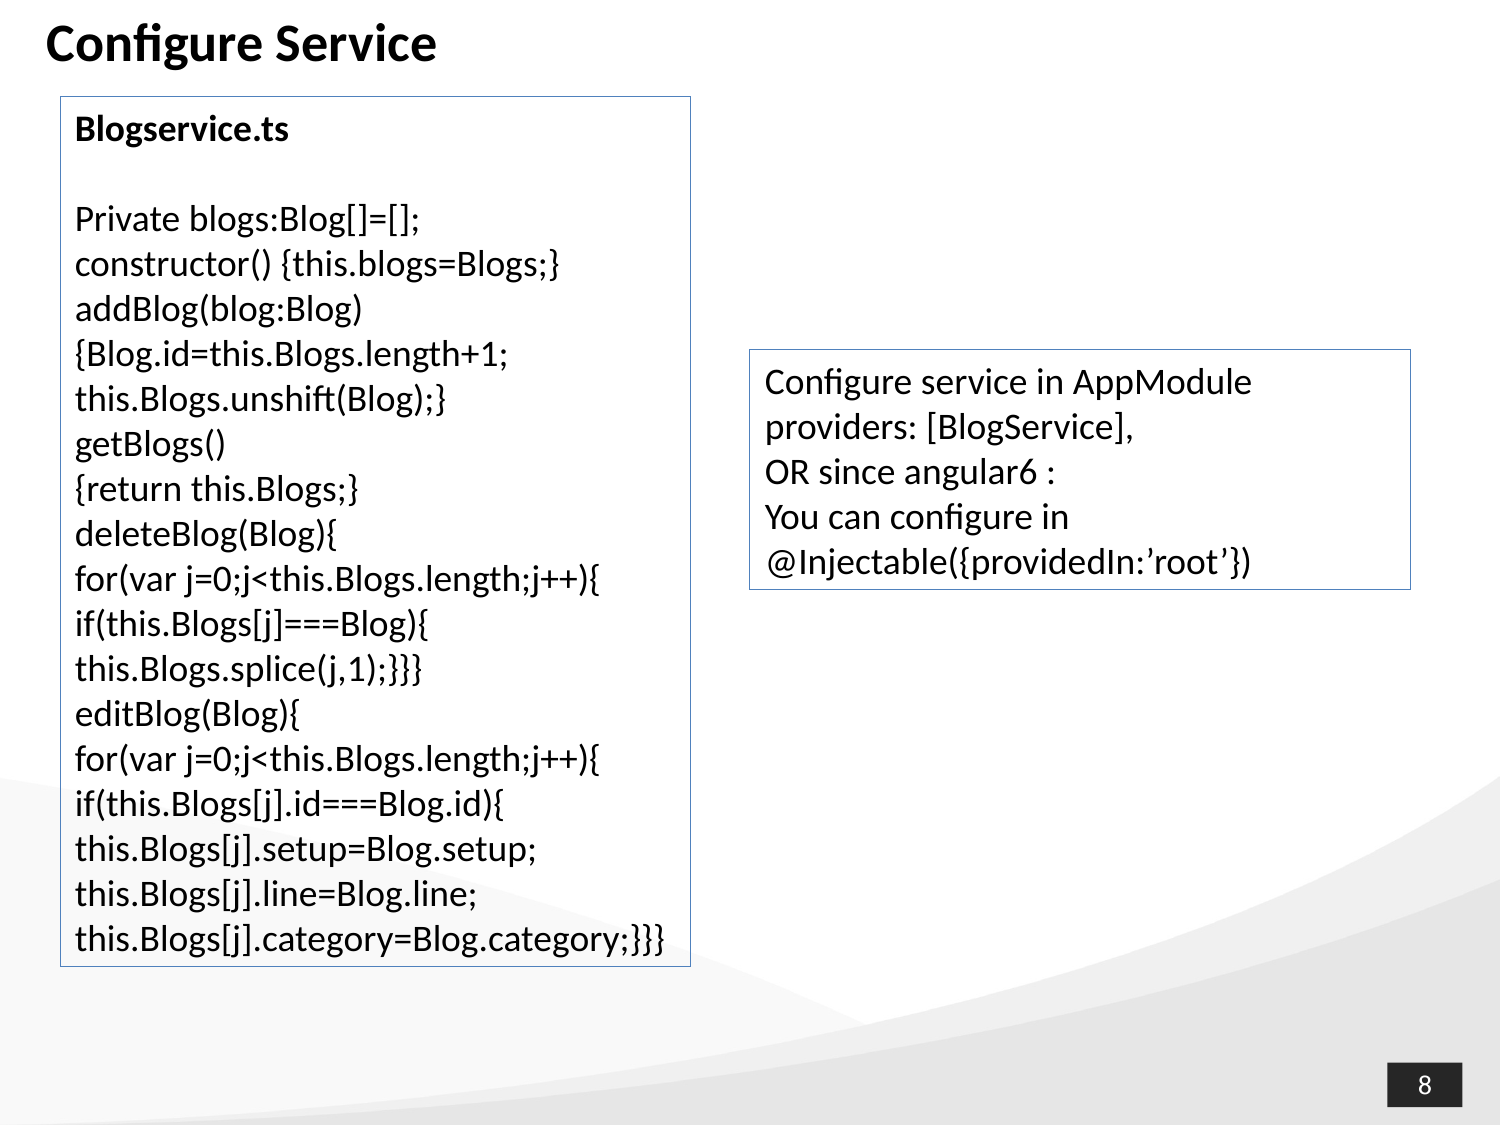

Configure Service
Blogservice.ts

Private blogs:Blog[]=[];
constructor() {this.blogs=Blogs;}
addBlog(blog:Blog)
{Blog.id=this.Blogs.length+1;
this.Blogs.unshift(Blog);}
getBlogs()
{return this.Blogs;}
deleteBlog(Blog){
for(var j=0;j<this.Blogs.length;j++){
if(this.Blogs[j]===Blog){
this.Blogs.splice(j,1);}}}
editBlog(Blog){
for(var j=0;j<this.Blogs.length;j++){
if(this.Blogs[j].id===Blog.id){
this.Blogs[j].setup=Blog.setup;
this.Blogs[j].line=Blog.line;
this.Blogs[j].category=Blog.category;}}}

Configure service in AppModule providers: [BlogService],
OR since angular6 :
You can configure in @Injectable({providedIn:’root’})